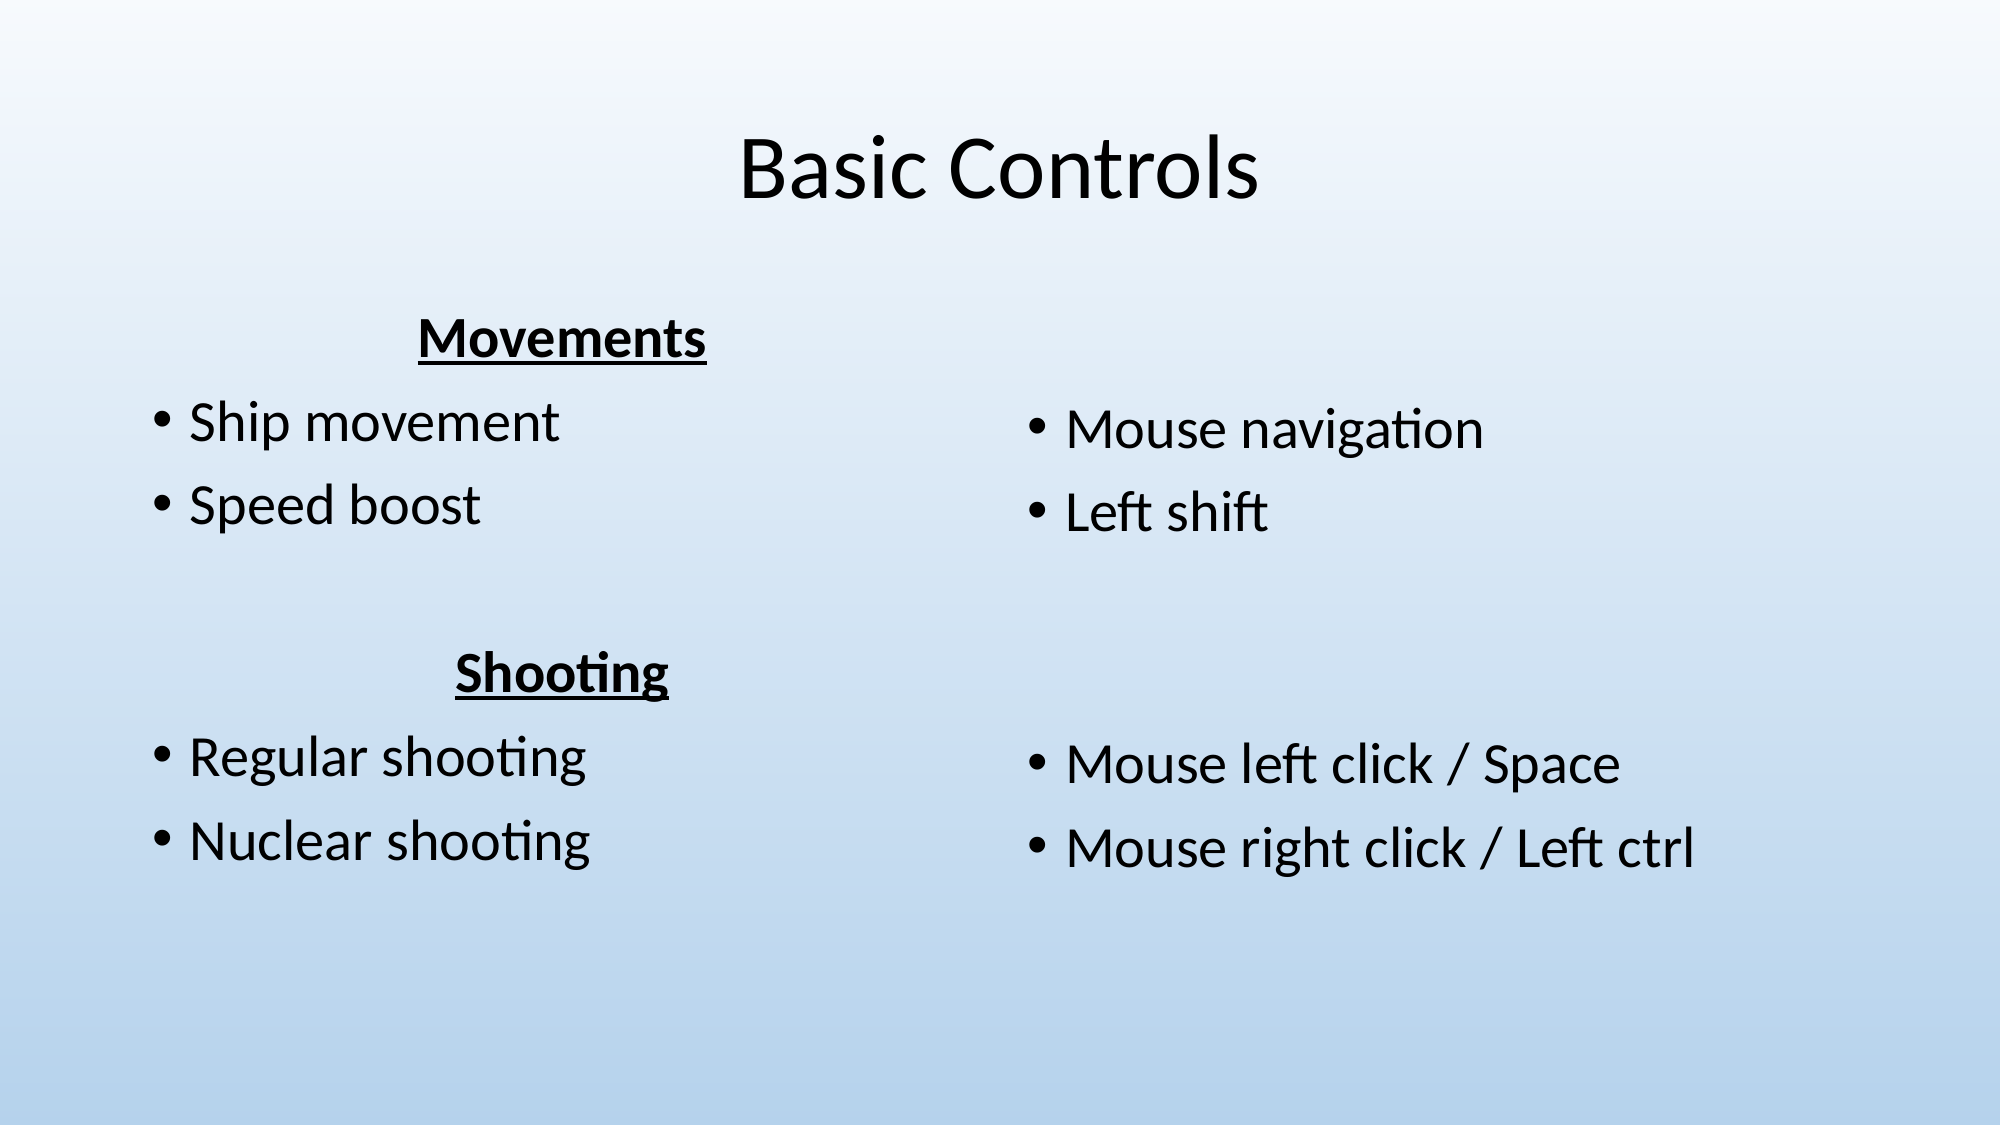

# Basic Controls
Movements
Ship movement
Speed boost

Shooting
Regular shooting
Nuclear shooting

Mouse navigation
Left shift

Mouse left click / Space
Mouse right click / Left ctrl